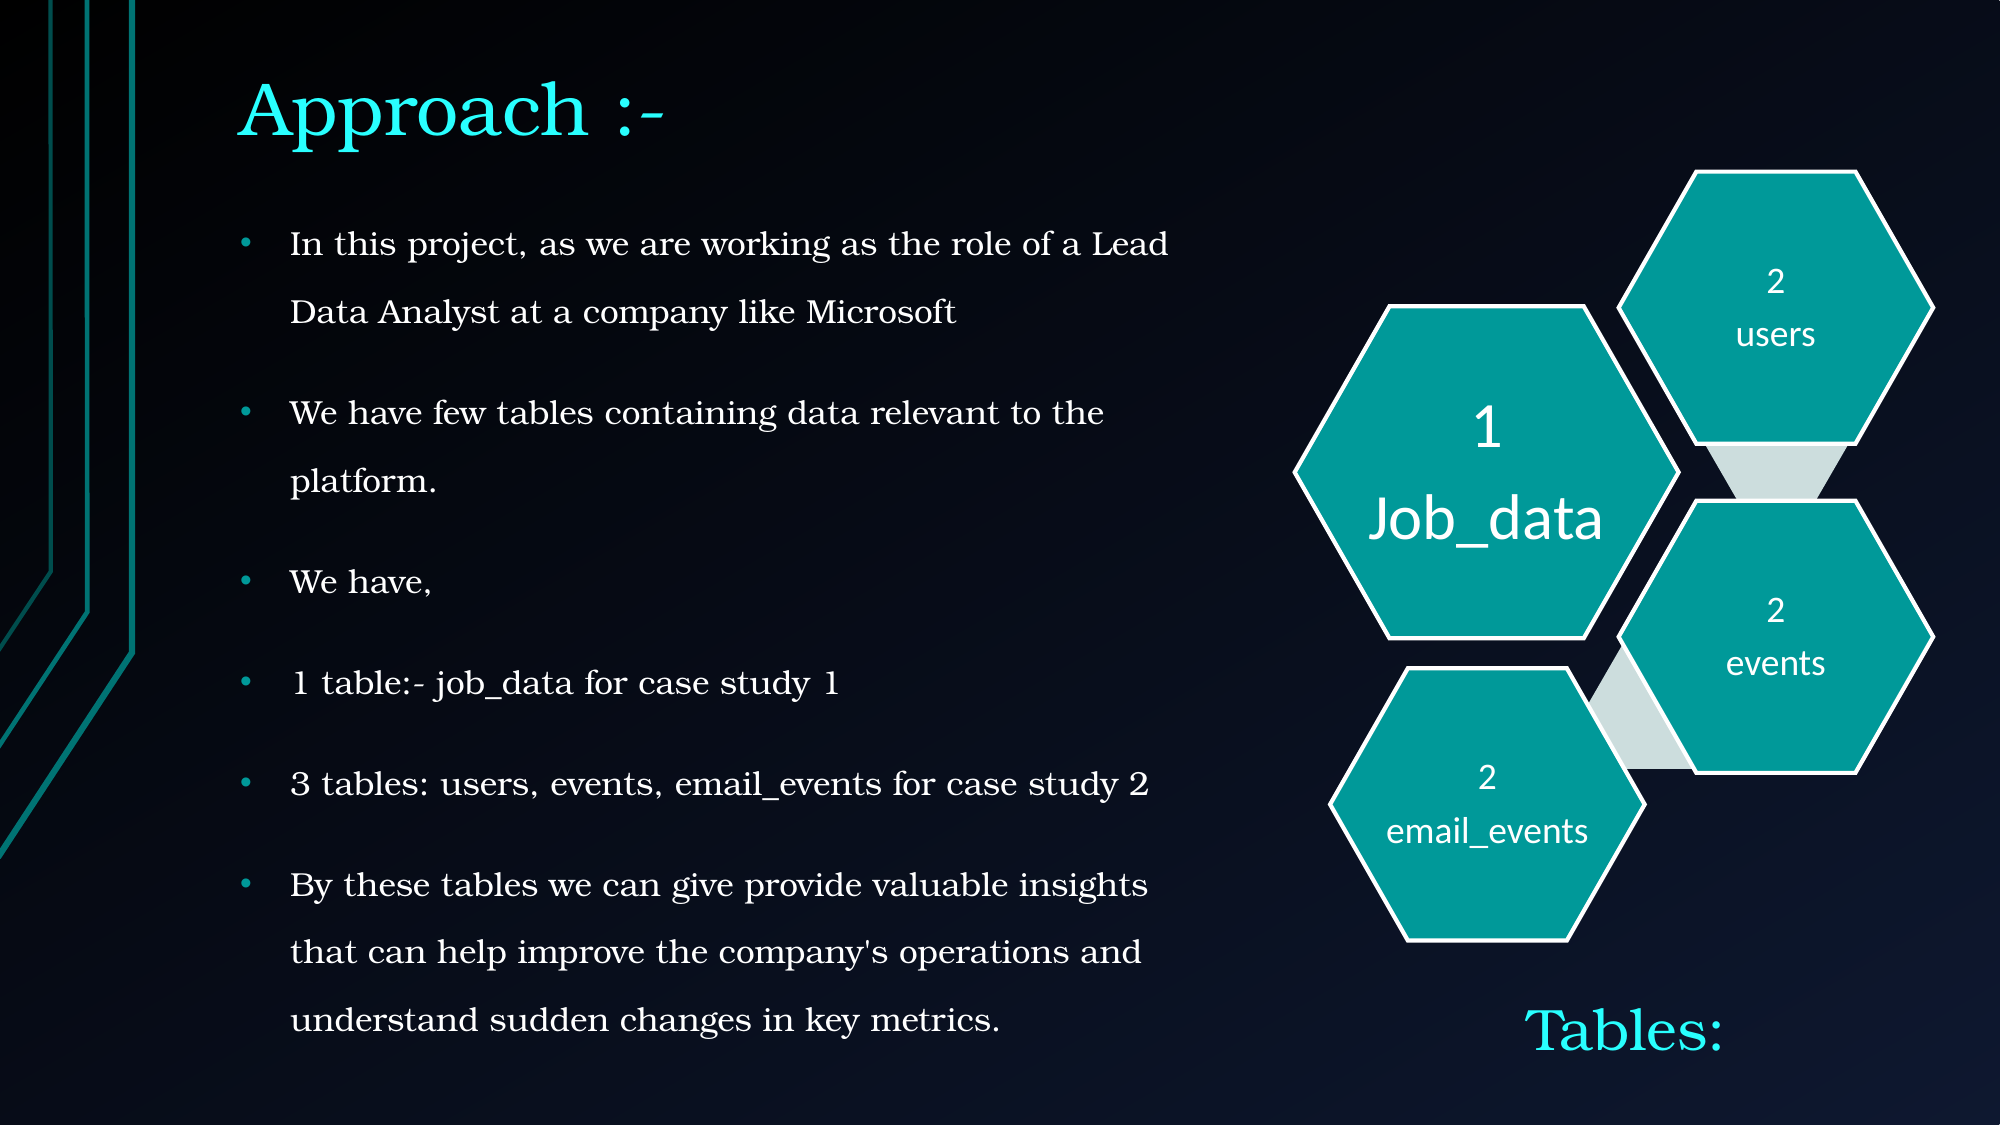

# Approach :-
1
Job_data
2
users
2
events
2
email_events
In this project, as we are working as the role of a Lead Data Analyst at a company like Microsoft
We have few tables containing data relevant to the platform.
We have,
1 table:- job_data for case study 1
3 tables: users, events, email_events for case study 2
By these tables we can give provide valuable insights that can help improve the company's operations and understand sudden changes in key metrics.
Tables: